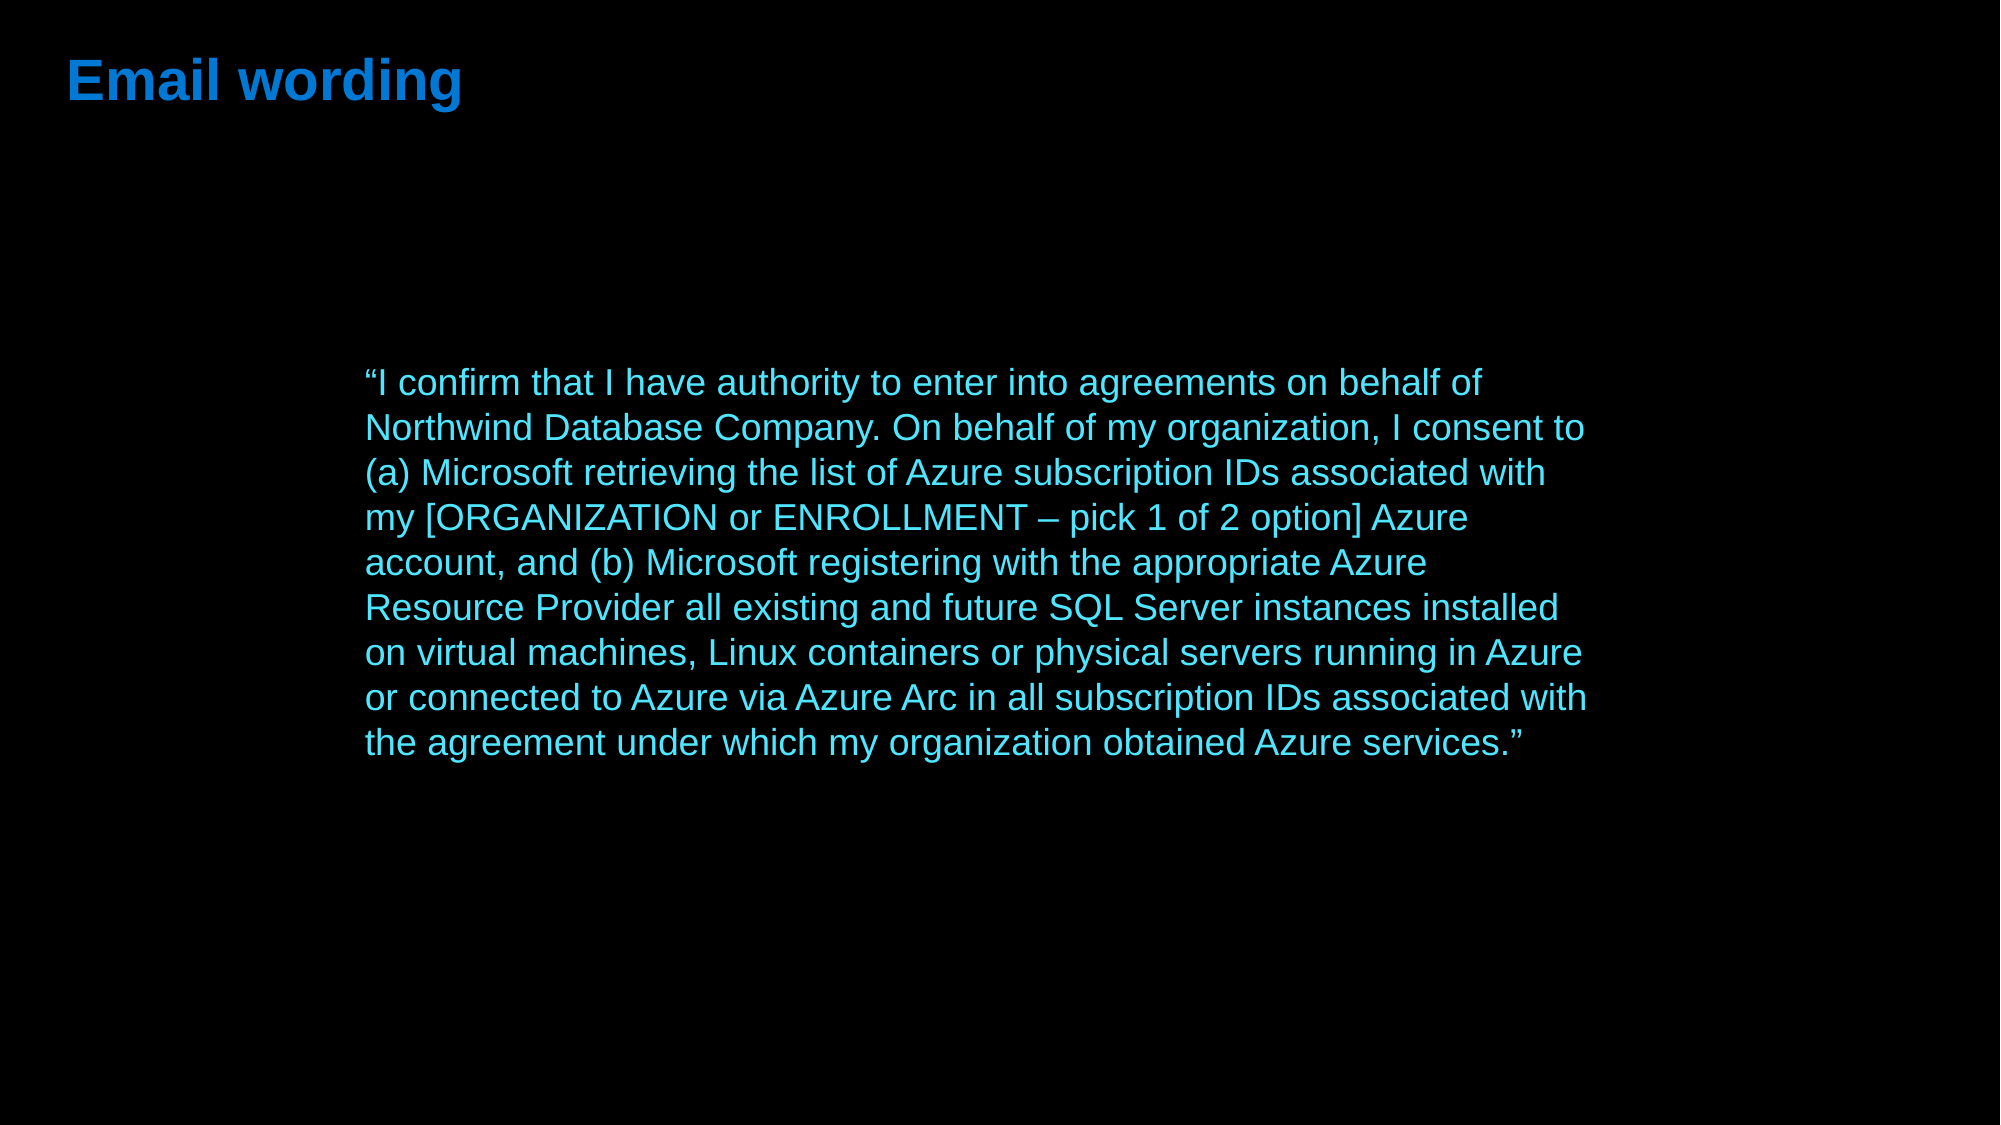

Email wording
“I confirm that I have authority to enter into agreements on behalf of Northwind Database Company. On behalf of my organization, I consent to (a) Microsoft retrieving the list of Azure subscription IDs associated with my [ORGANIZATION or ENROLLMENT – pick 1 of 2 option] Azure account, and (b) Microsoft registering with the appropriate Azure Resource Provider all existing and future SQL Server instances installed on virtual machines, Linux containers or physical servers running in Azure or connected to Azure via Azure Arc in all subscription IDs associated with the agreement under which my organization obtained Azure services.”